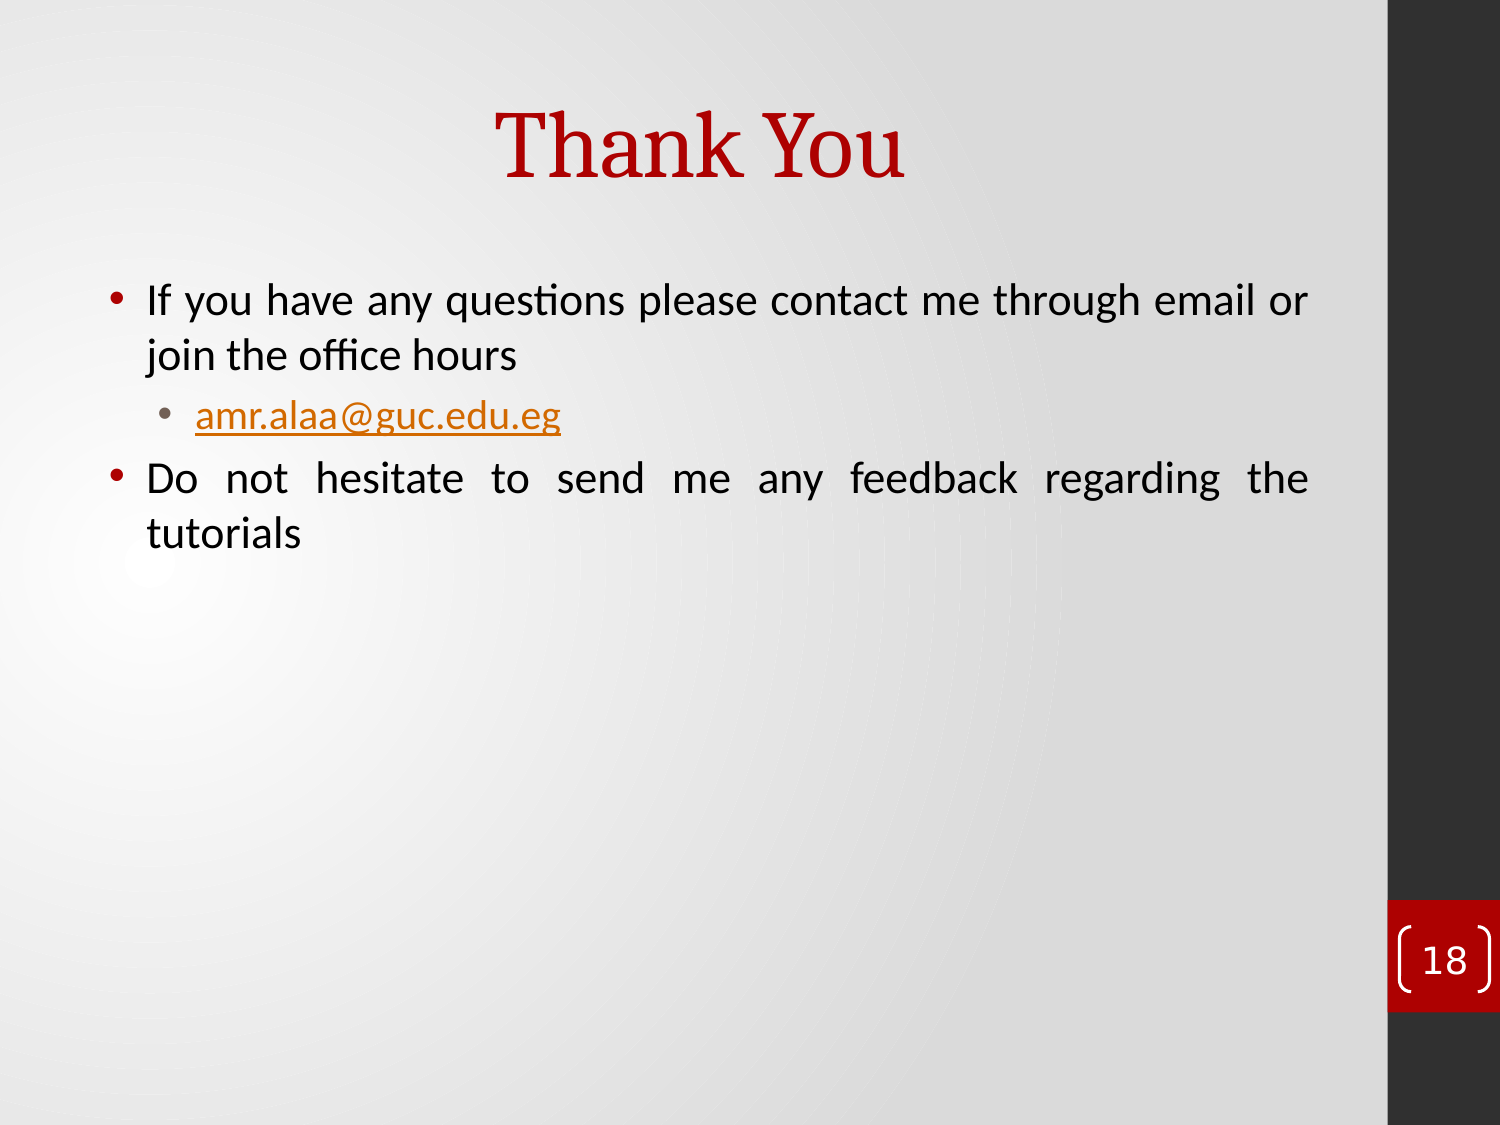

# Thank You
If you have any questions please contact me through email or join the office hours
amr.alaa@guc.edu.eg
Do not hesitate to send me any feedback regarding the tutorials

18